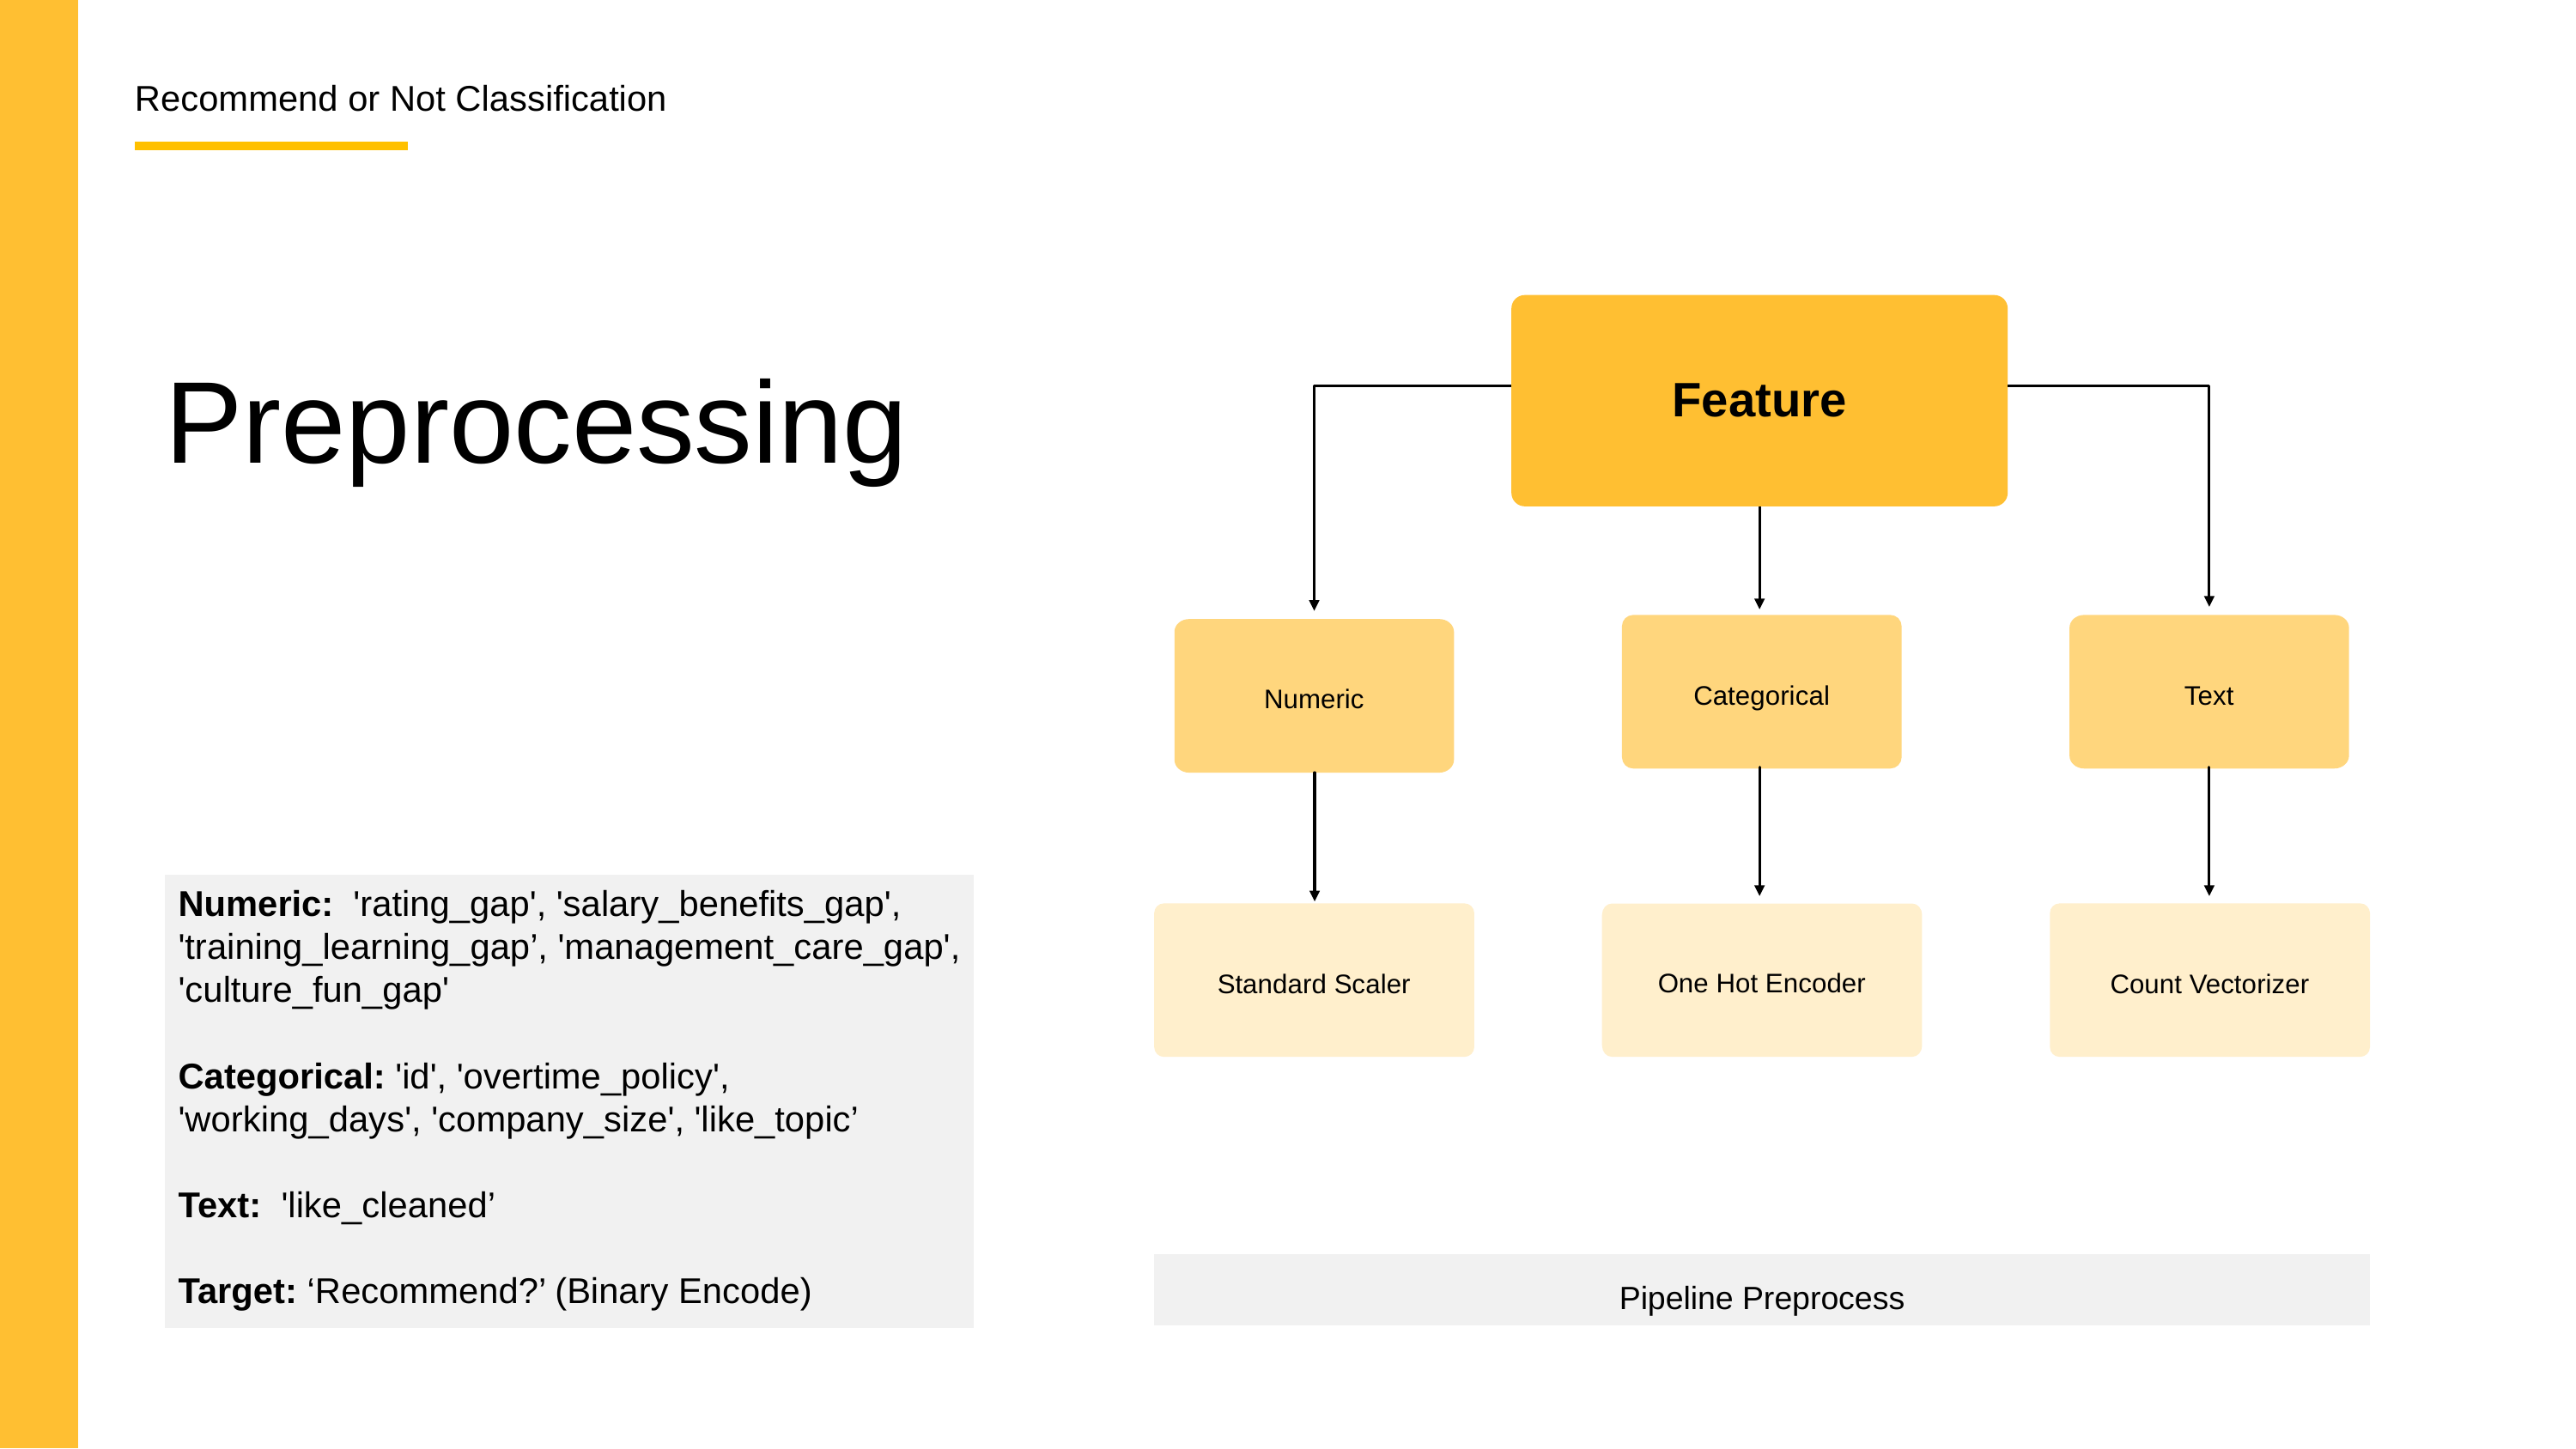

Recommend or Not Classification

Feature
Preprocessing

Categorical

Text

Numeric
Numeric:  'rating_gap', 'salary_benefits_gap', 'training_learning_gap’, 'management_care_gap', 'culture_fun_gap'

Categorical: 'id', 'overtime_policy', 'working_days', 'company_size', 'like_topic’

Text:  'like_cleaned’

Target: ‘Recommend?’ (Binary Encode)

One Hot Encoder

Standard Scaler

Count Vectorizer

Pipeline Preprocess